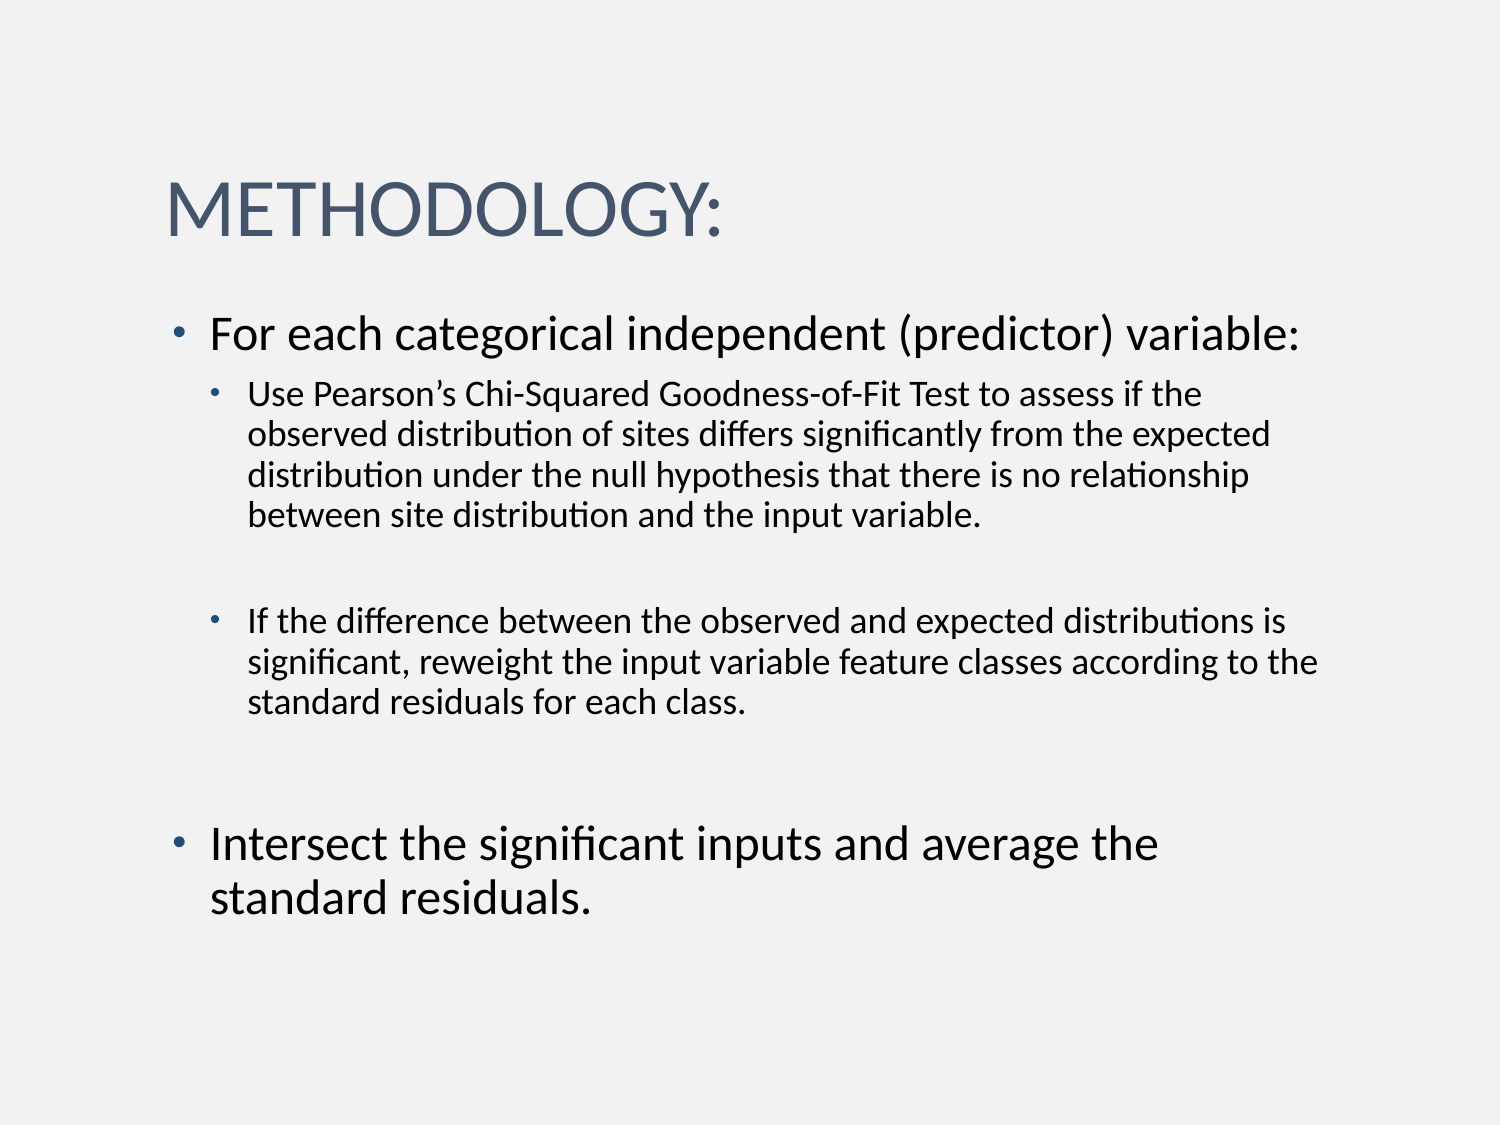

# Methodology:
For each categorical independent (predictor) variable:
Use Pearson’s Chi-Squared Goodness-of-Fit Test to assess if the observed distribution of sites differs significantly from the expected distribution under the null hypothesis that there is no relationship between site distribution and the input variable.

If the difference between the observed and expected distributions is significant, reweight the input variable feature classes according to the standard residuals for each class.

Intersect the significant inputs and average the standard residuals.